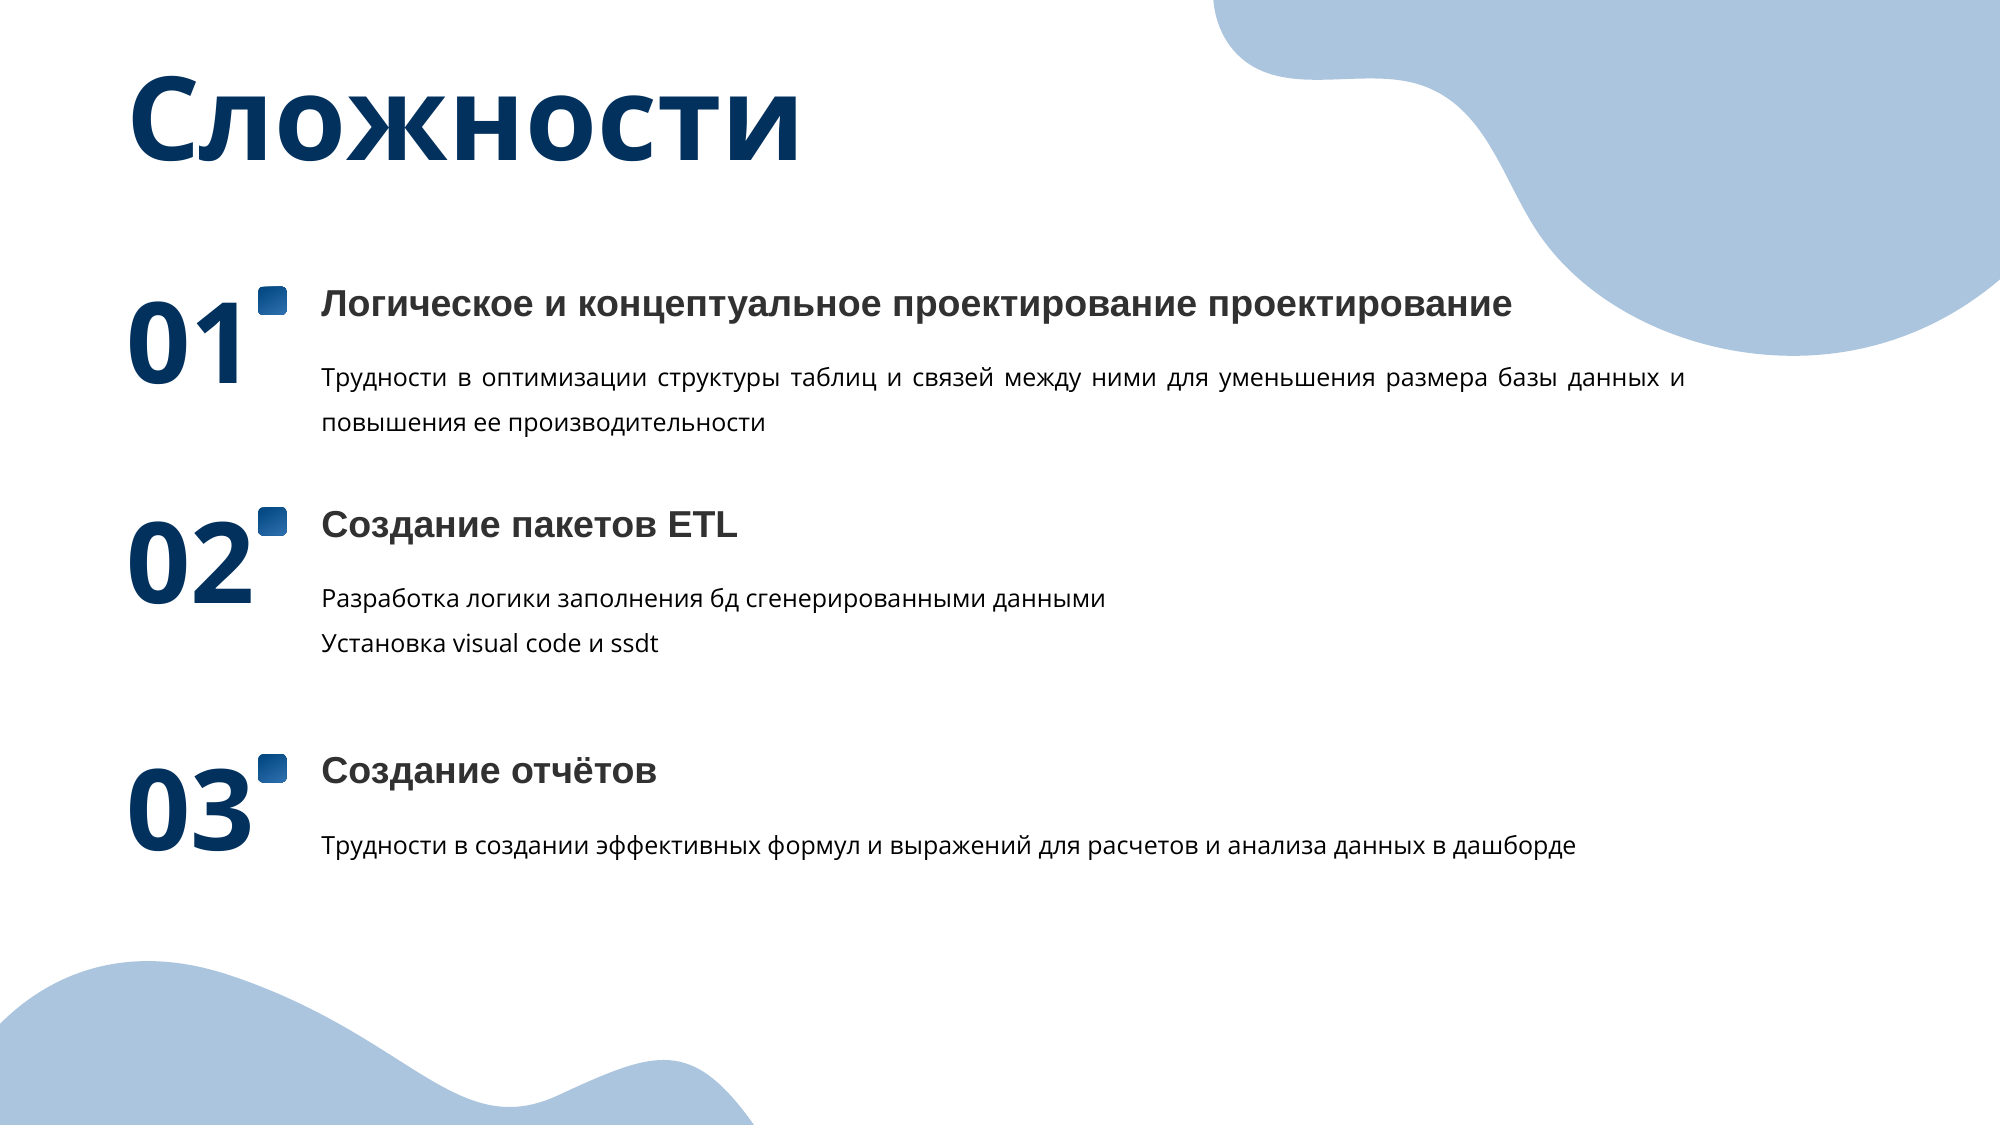

Сложности
Логическое и концептуальное проектирование проектирование
01

Трудности в оптимизации структуры таблиц и связей между ними для уменьшения размера базы данных и повышения ее производительности
Создание пакетов ETL

02

Разработка логики заполнения бд сгенерированными данными
Установка visual code и ssdt
Создание отчётов

03

Трудности в создании эффективных формул и выражений для расчетов и анализа данных в дашборде